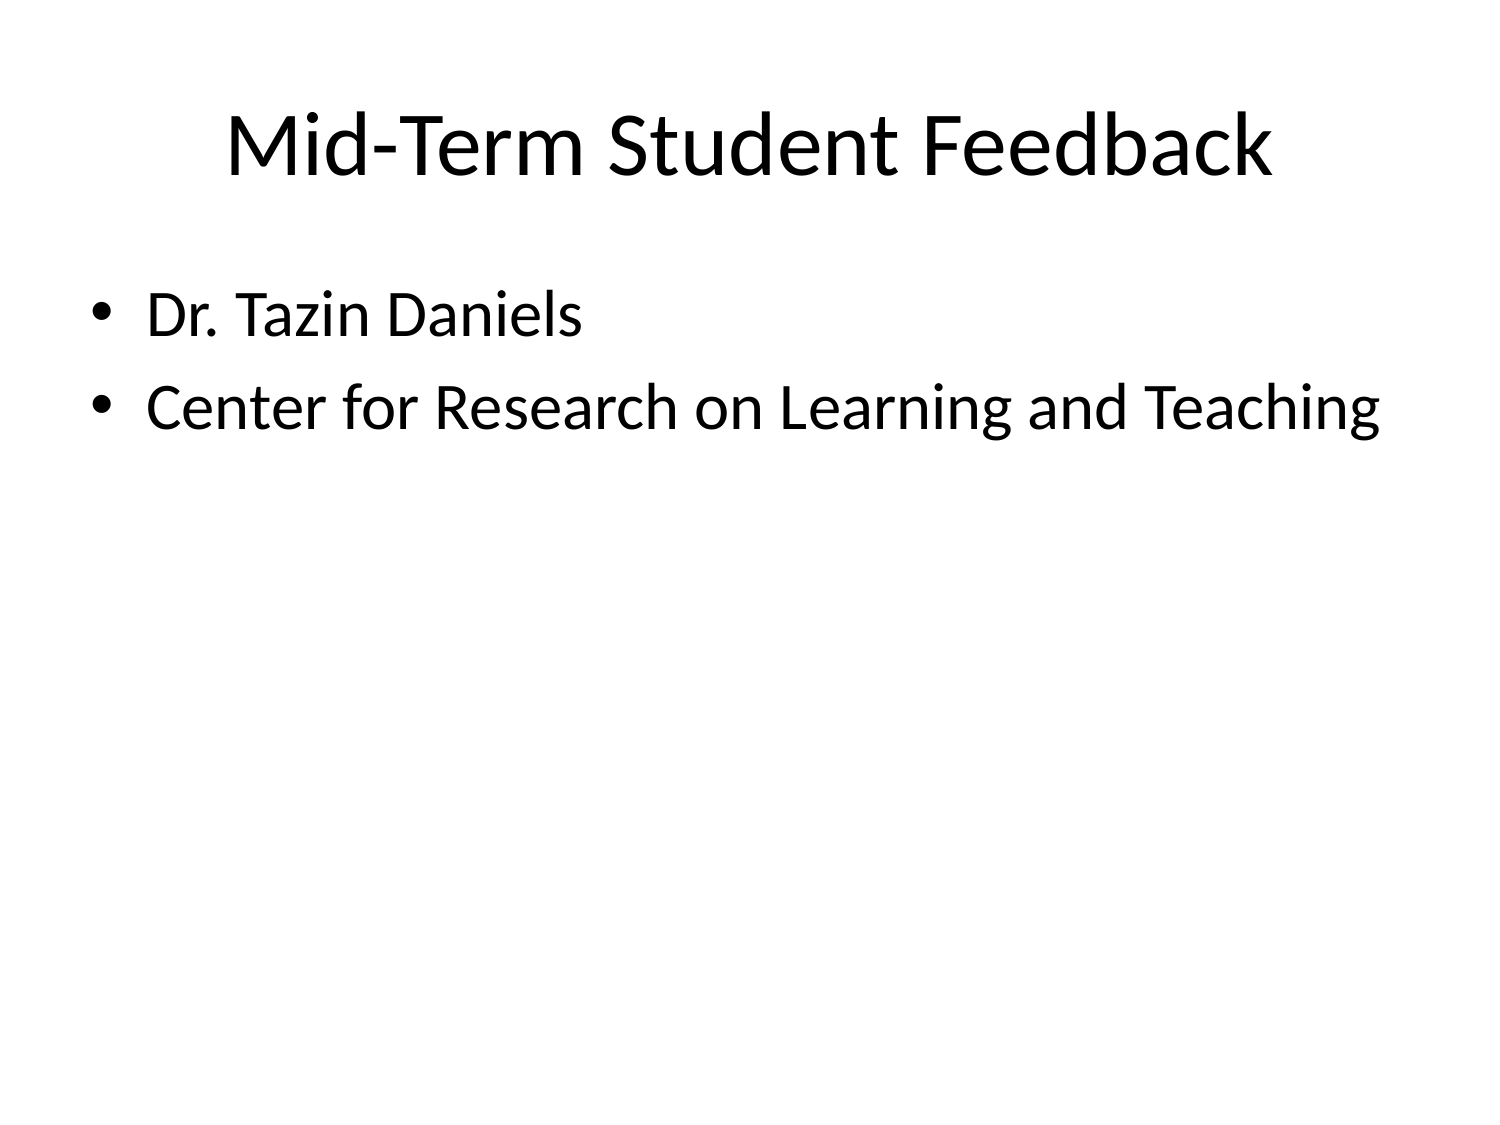

# Mid-Term Student Feedback
Dr. Tazin Daniels
Center for Research on Learning and Teaching